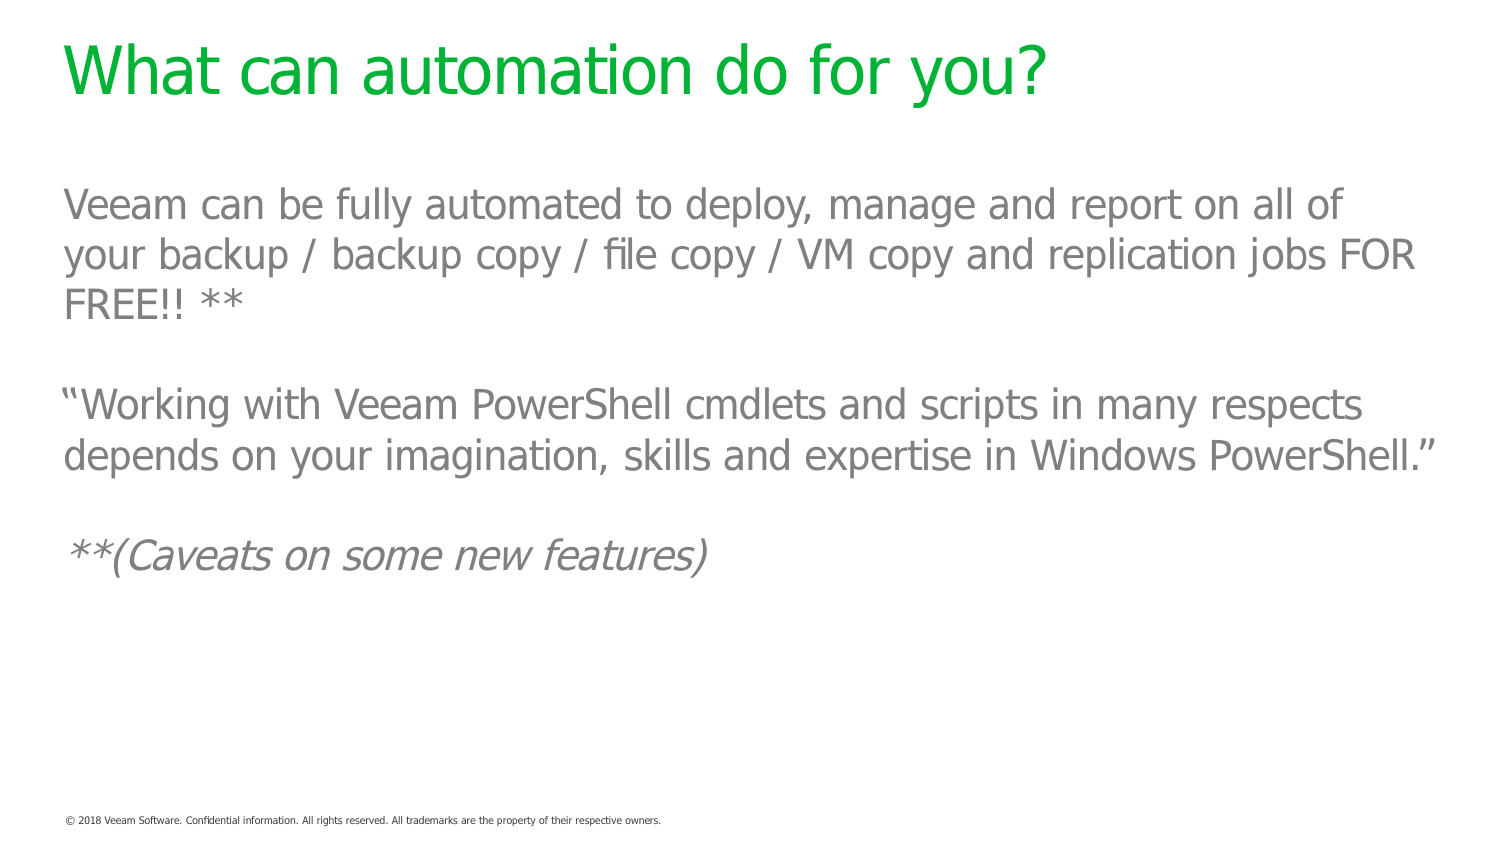

# What can automation do for you?
Veeam can be fully automated to deploy, manage and report on all of your backup / backup copy / file copy / VM copy and replication jobs FOR FREE!! **

“Working with Veeam PowerShell cmdlets and scripts in many respects depends on your imagination, skills and expertise in Windows PowerShell.”

**(Caveats on some new features)